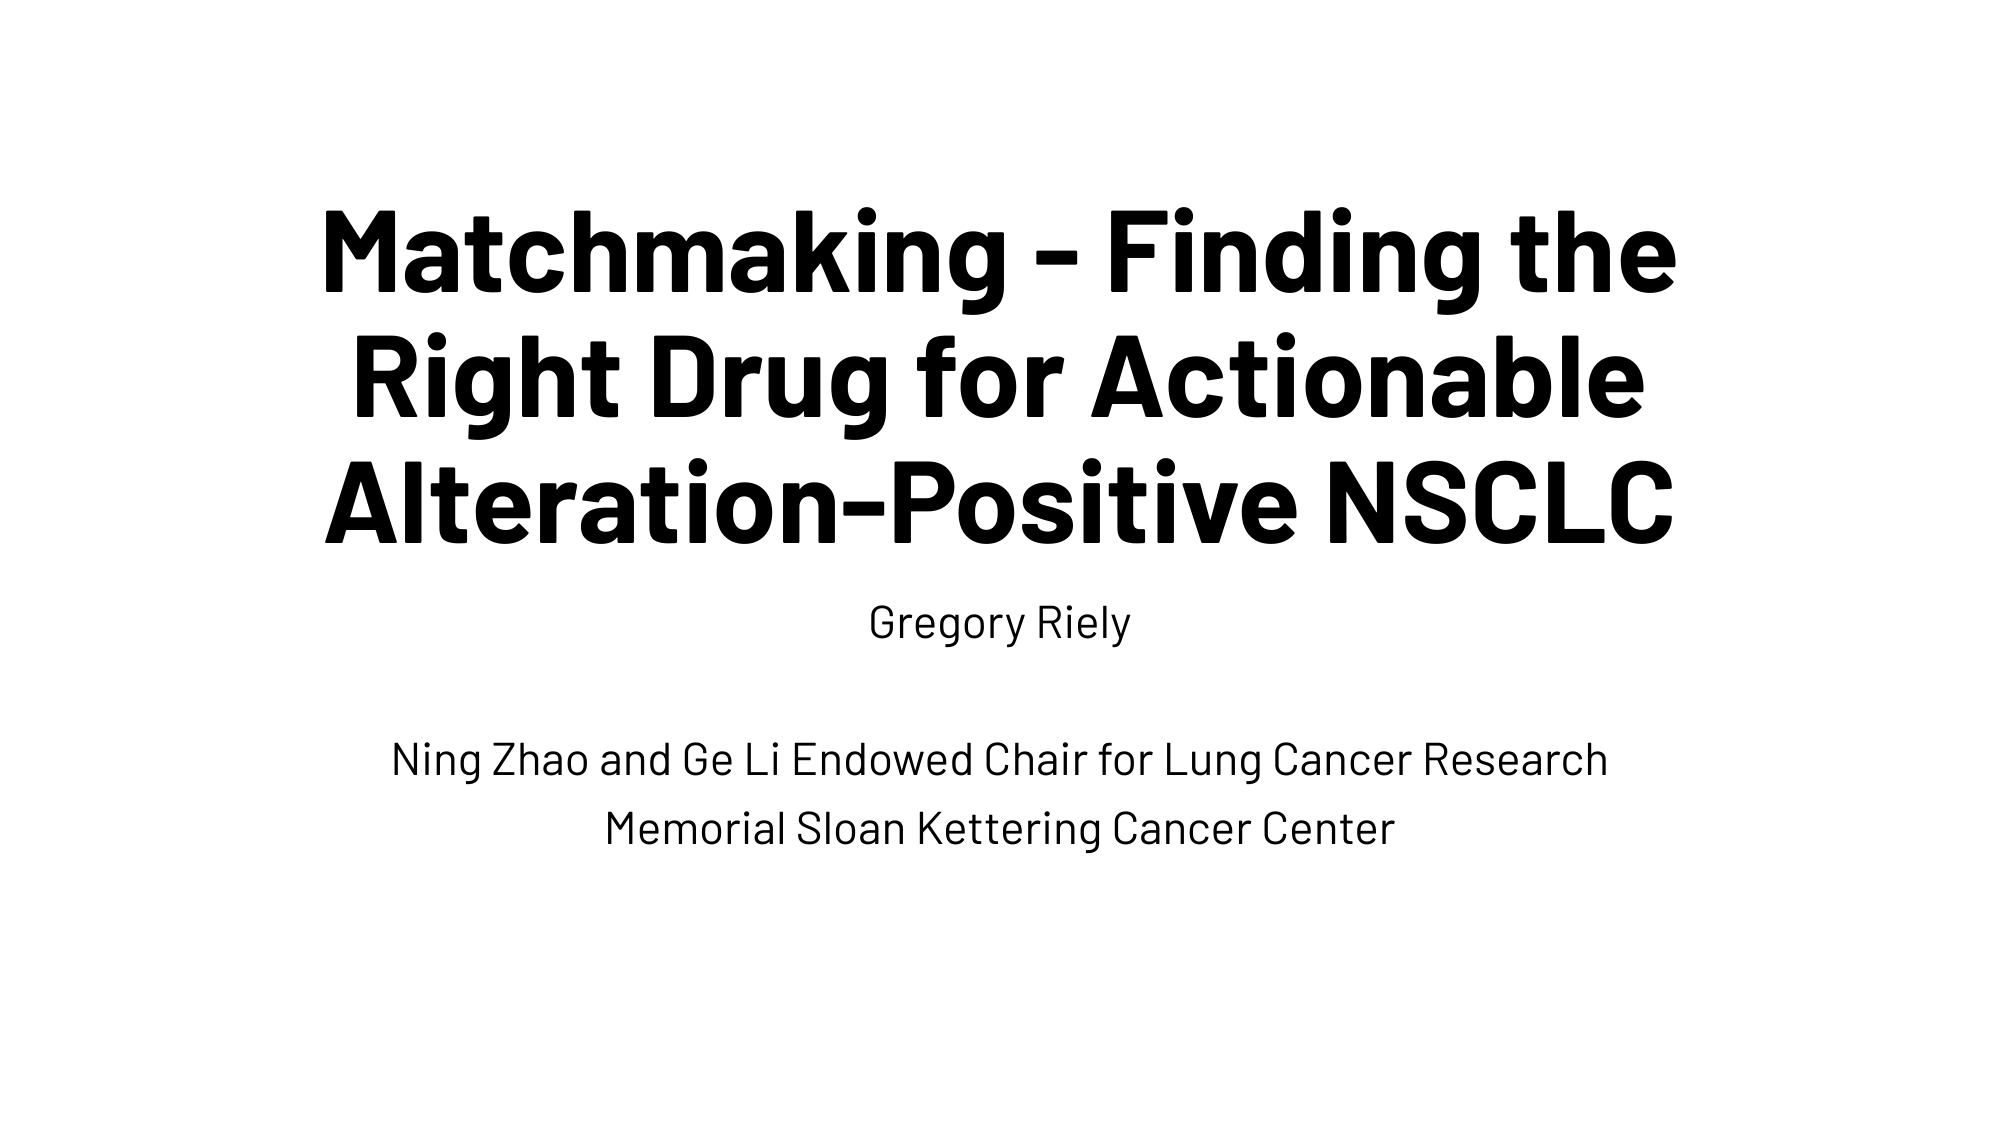

# Matchmaking - Finding the Right Drug for Actionable Alteration-Positive NSCLC
Gregory Riely

Ning Zhao and Ge Li Endowed Chair for Lung Cancer Research
Memorial Sloan Kettering Cancer Center